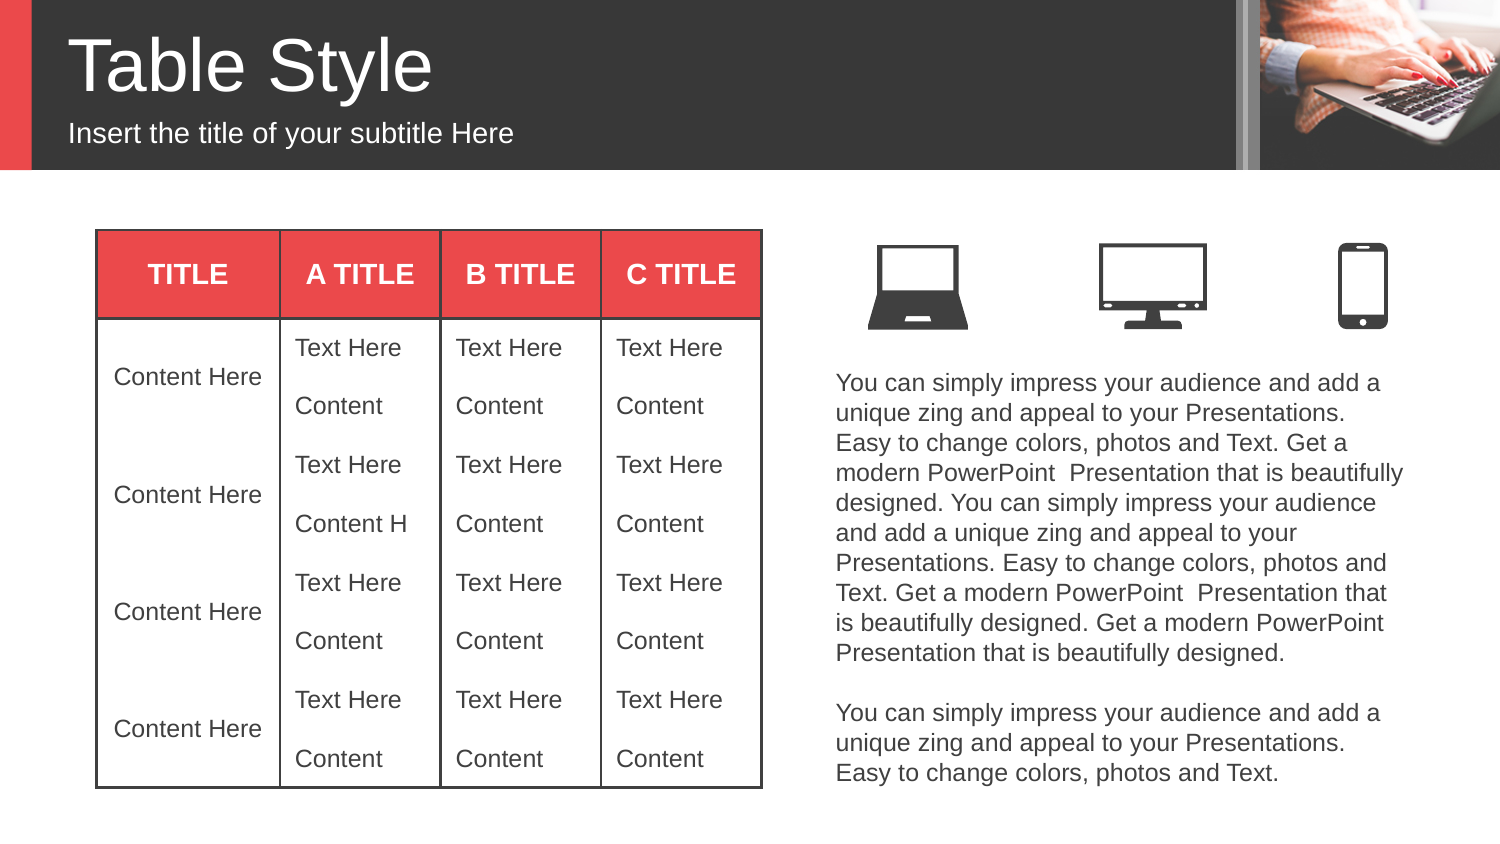

Table Style
Insert the title of your subtitle Here
| TITLE | A TITLE | B TITLE | C TITLE |
| --- | --- | --- | --- |
| Content Here | Text Here | Text Here | Text Here |
|  | Content | Content | Content |
| Content Here | Text Here | Text Here | Text Here |
|  | Content H | Content | Content |
| Content Here | Text Here | Text Here | Text Here |
|  | Content | Content | Content |
| Content Here | Text Here | Text Here | Text Here |
|  | Content | Content | Content |

You can simply impress your audience and add a unique zing and appeal to your Presentations. Easy to change colors, photos and Text. Get a modern PowerPoint  Presentation that is beautifully designed. You can simply impress your audience and add a unique zing and appeal to your Presentations. Easy to change colors, photos and Text. Get a modern PowerPoint  Presentation that is beautifully designed. Get a modern PowerPoint  Presentation that is beautifully designed.

You can simply impress your audience and add a unique zing and appeal to your Presentations. Easy to change colors, photos and Text.